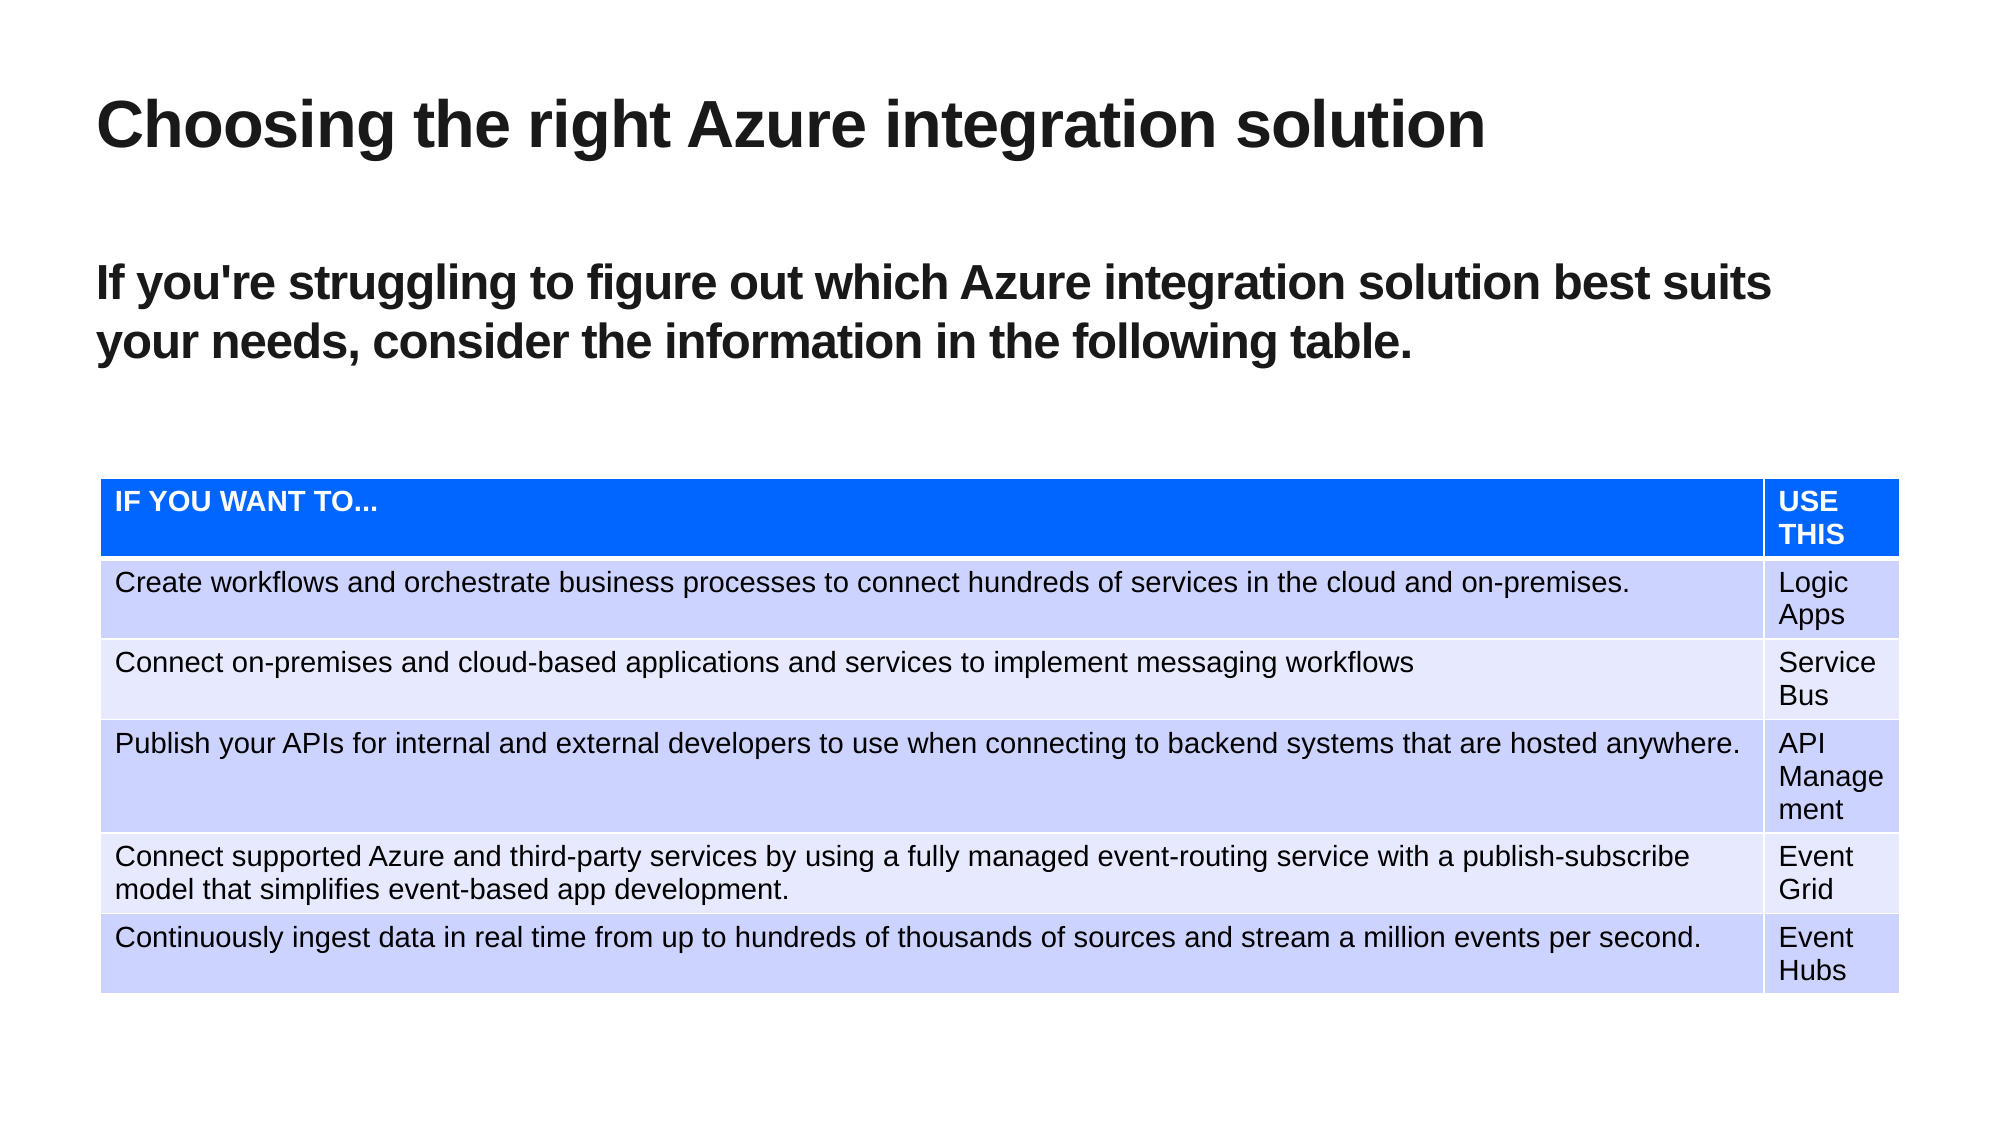

# Choosing the right Azure integration solution
If you're struggling to figure out which Azure integration solution best suits your needs, consider the information in the following table.
| IF YOU WANT TO... | USE THIS |
| --- | --- |
| Create workflows and orchestrate business processes to connect hundreds of services in the cloud and on-premises. | Logic Apps |
| Connect on-premises and cloud-based applications and services to implement messaging workflows | Service Bus |
| Publish your APIs for internal and external developers to use when connecting to backend systems that are hosted anywhere. | API Management |
| Connect supported Azure and third-party services by using a fully managed event-routing service with a publish-subscribe model that simplifies event-based app development. | Event Grid |
| Continuously ingest data in real time from up to hundreds of thousands of sources and stream a million events per second. | Event Hubs |